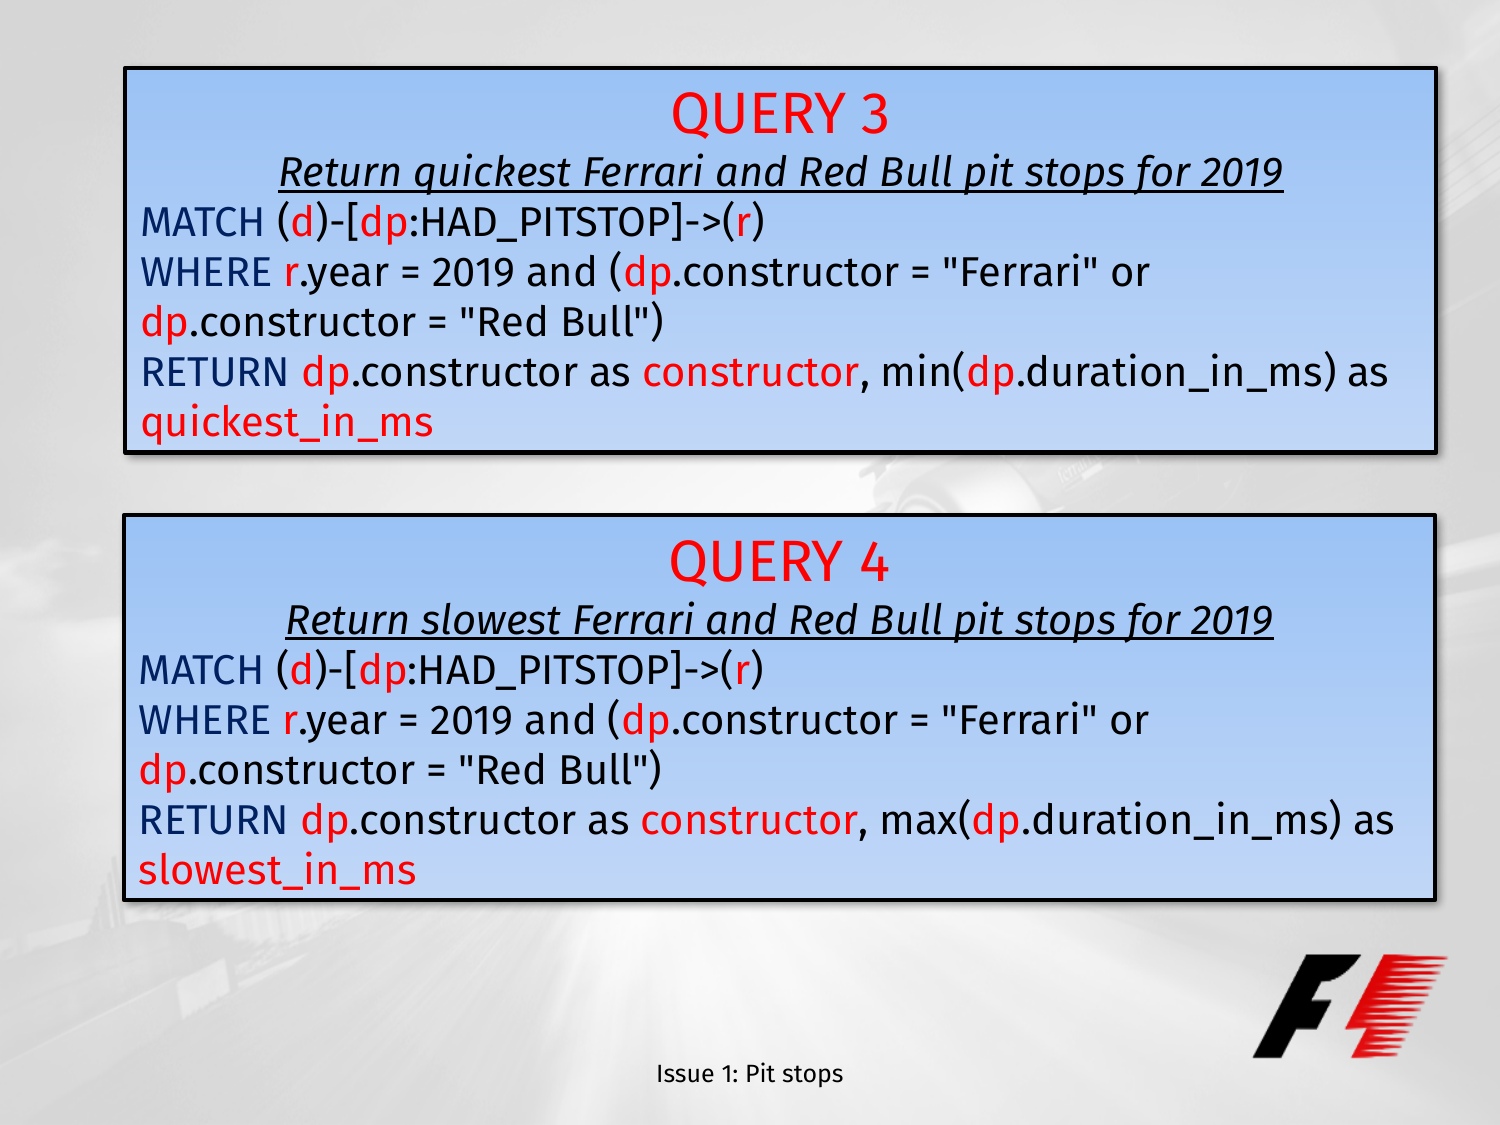

QUERY 3
Return quickest Ferrari and Red Bull pit stops for 2019
MATCH (d)-[dp:HAD_PITSTOP]->(r)
WHERE r.year = 2019 and (dp.constructor = "Ferrari" or dp.constructor = "Red Bull")
RETURN dp.constructor as constructor, min(dp.duration_in_ms) as quickest_in_ms
QUERY 4
Return slowest Ferrari and Red Bull pit stops for 2019
MATCH (d)-[dp:HAD_PITSTOP]->(r)
WHERE r.year = 2019 and (dp.constructor = "Ferrari" or dp.constructor = "Red Bull")
RETURN dp.constructor as constructor, max(dp.duration_in_ms) as slowest_in_ms
Issue 1: Pit stops